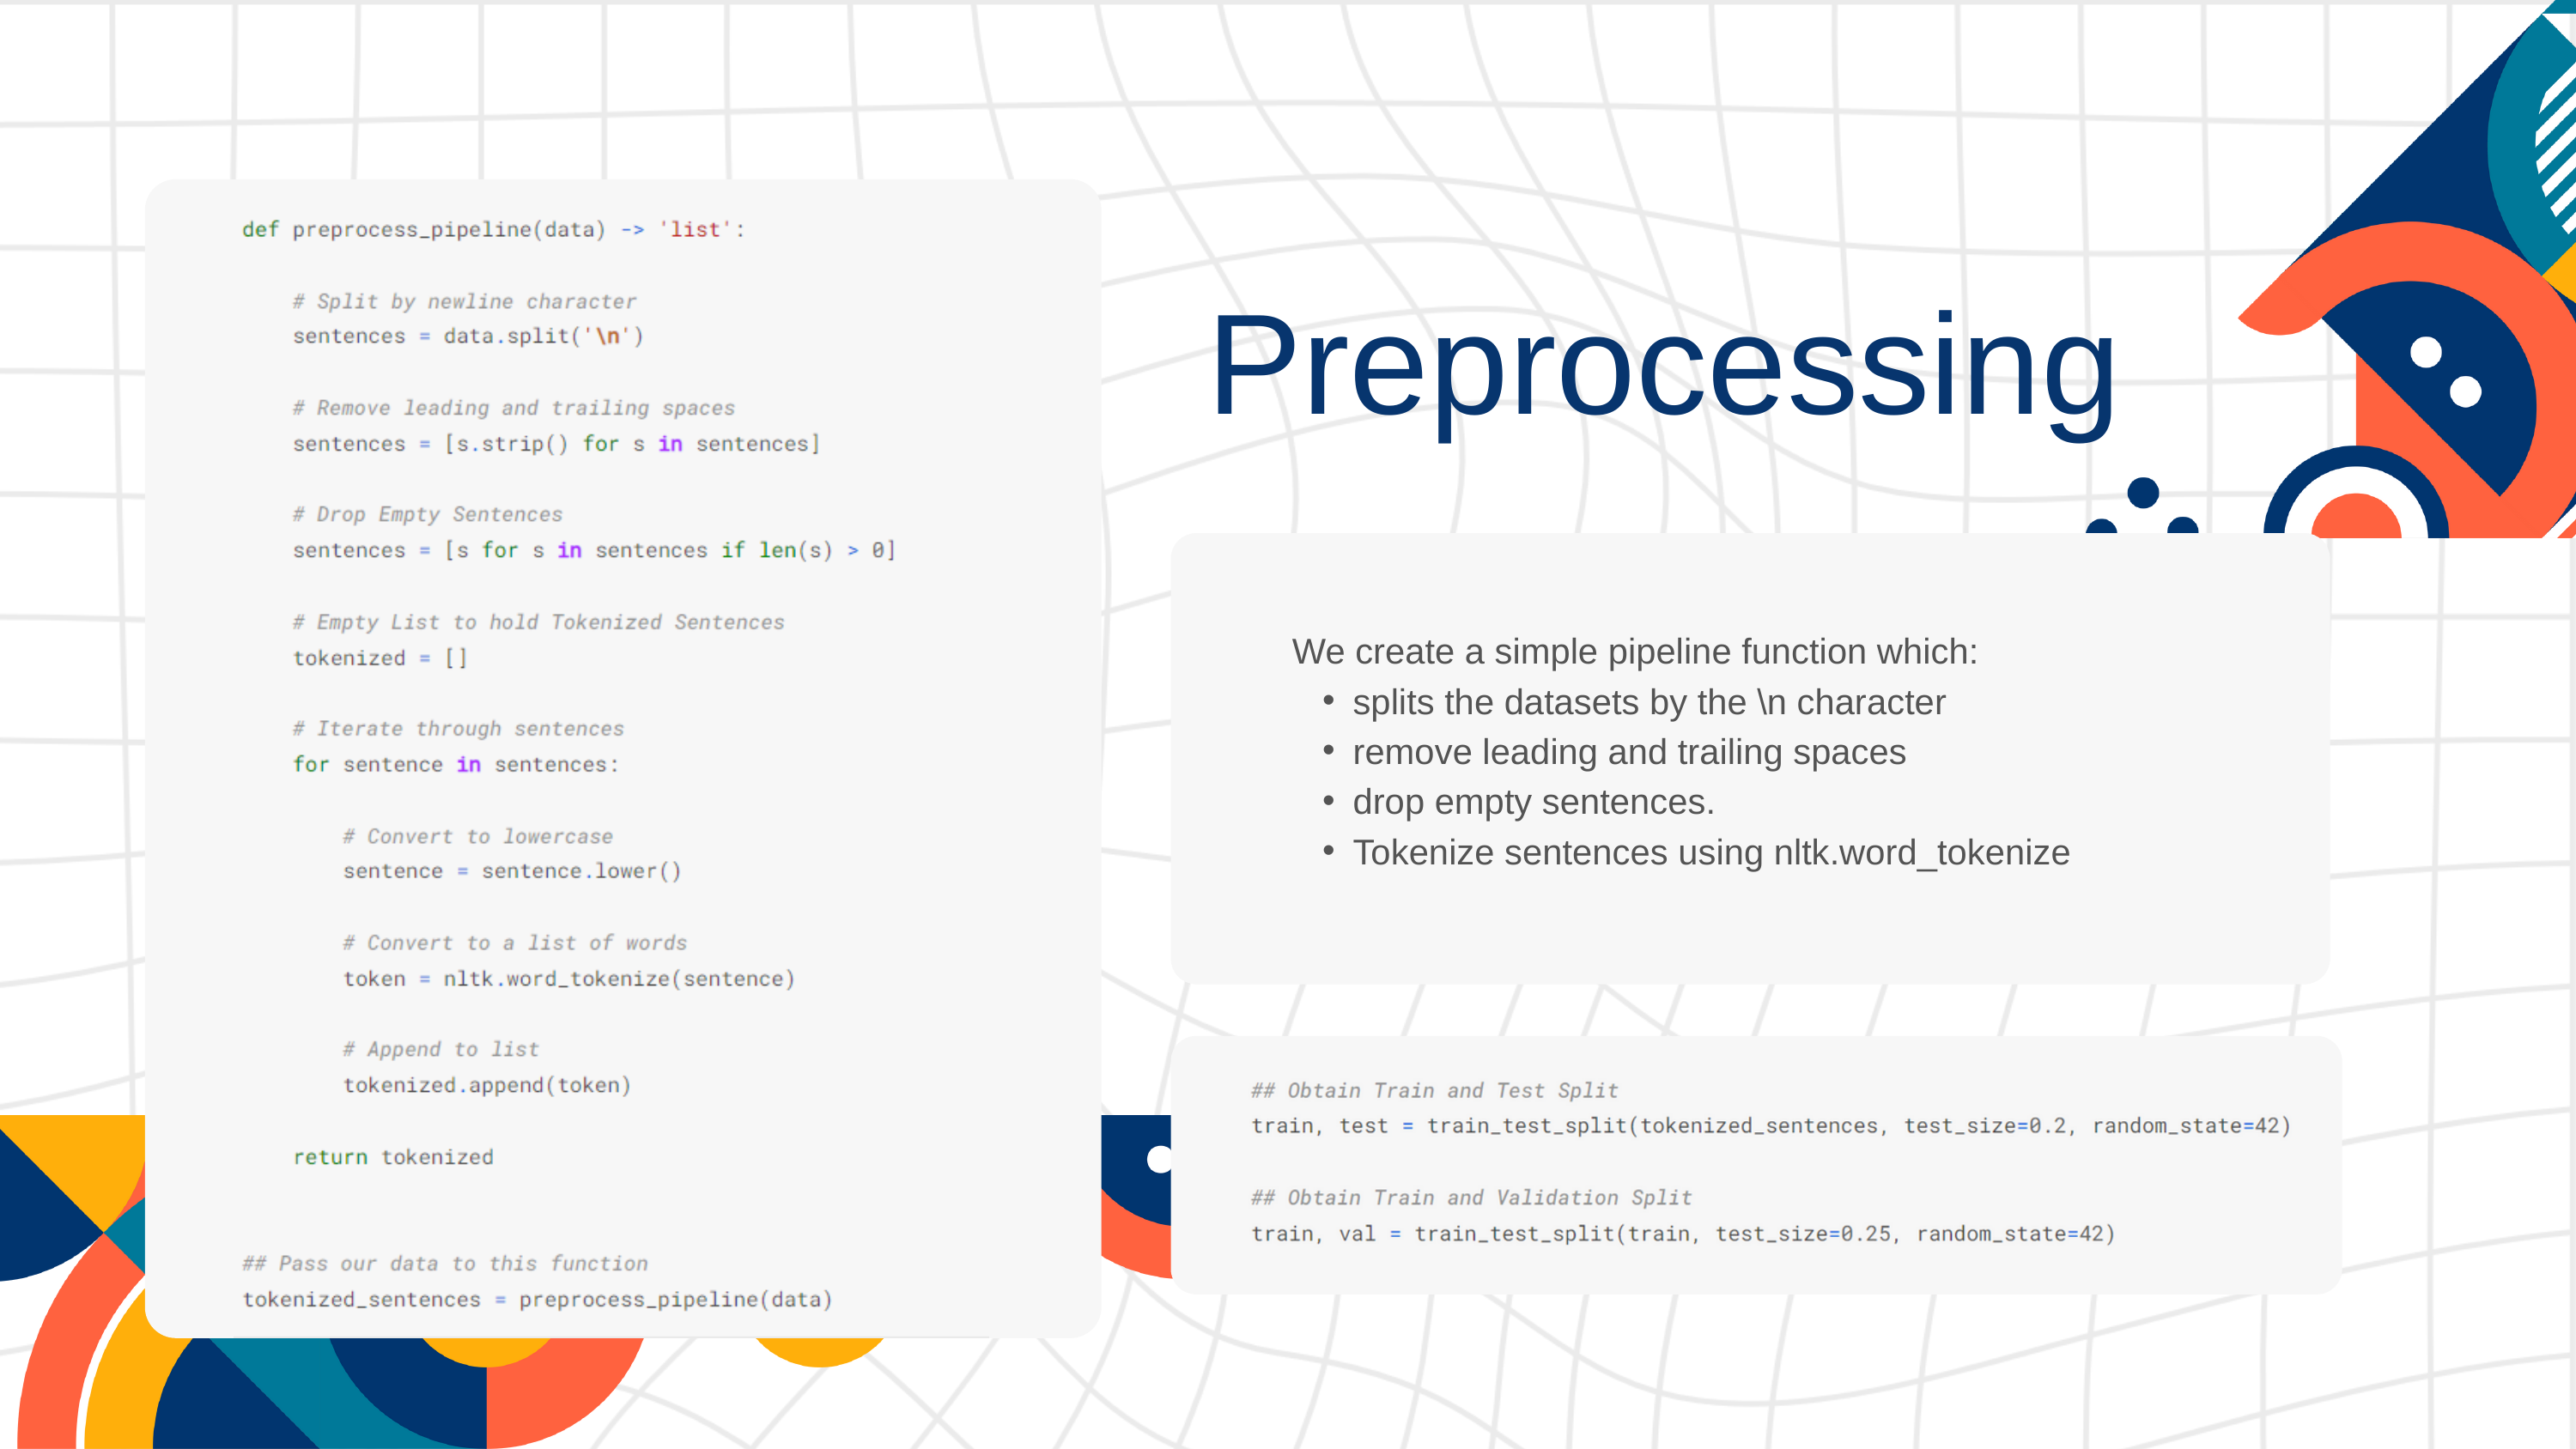

Preprocessing

We create a simple pipeline function which:
splits the datasets by the \n character
remove leading and trailing spaces
drop empty sentences.
Tokenize sentences using nltk.word_tokenize